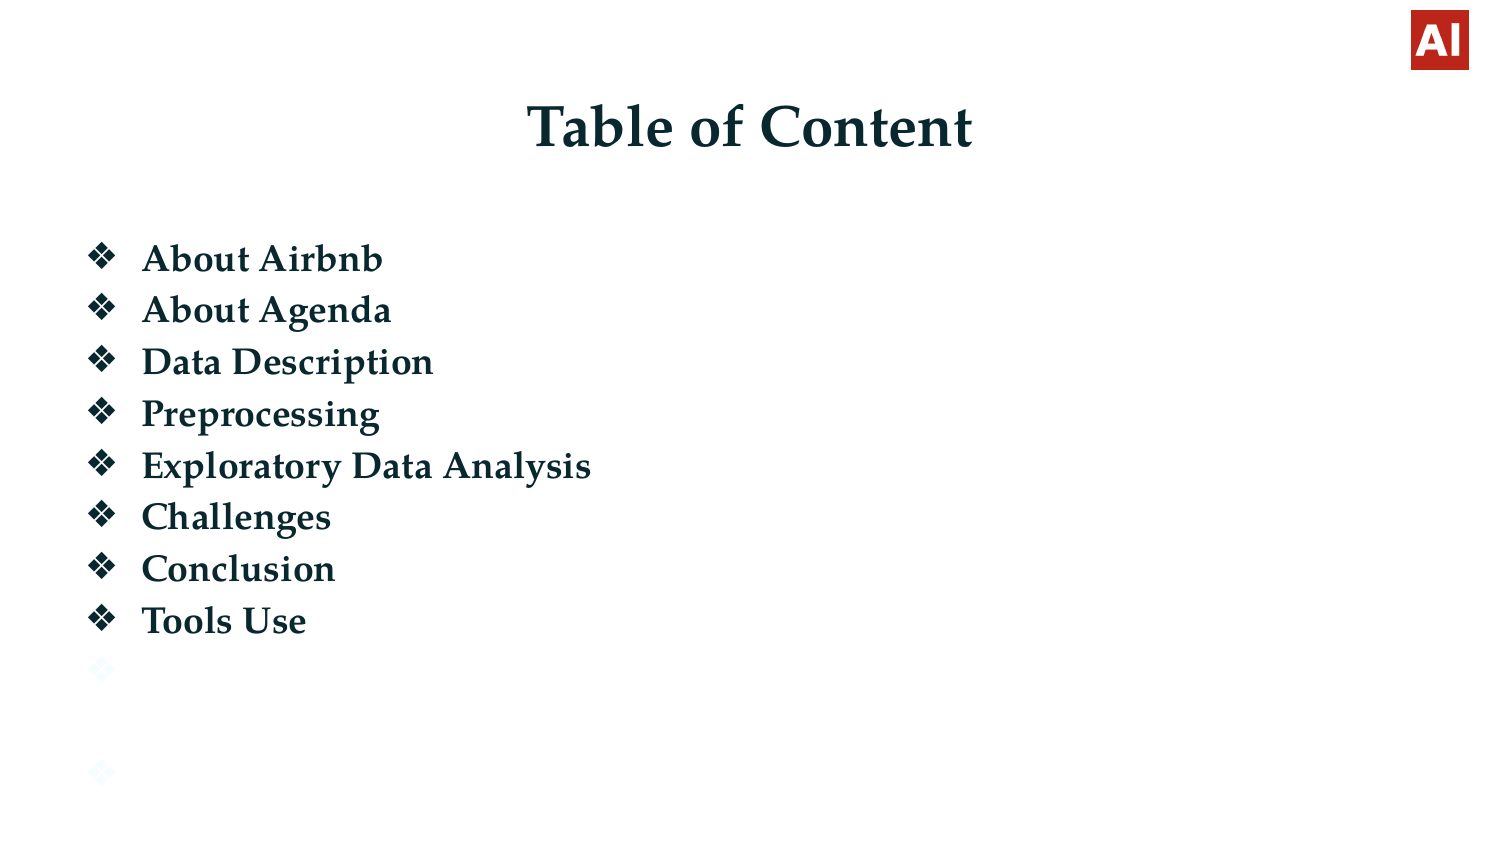

# Table of Content

About Airbnb
About Agenda
Data Description
Preprocessing
Exploratory Data Analysis
Challenges
Conclusion
Tools Use